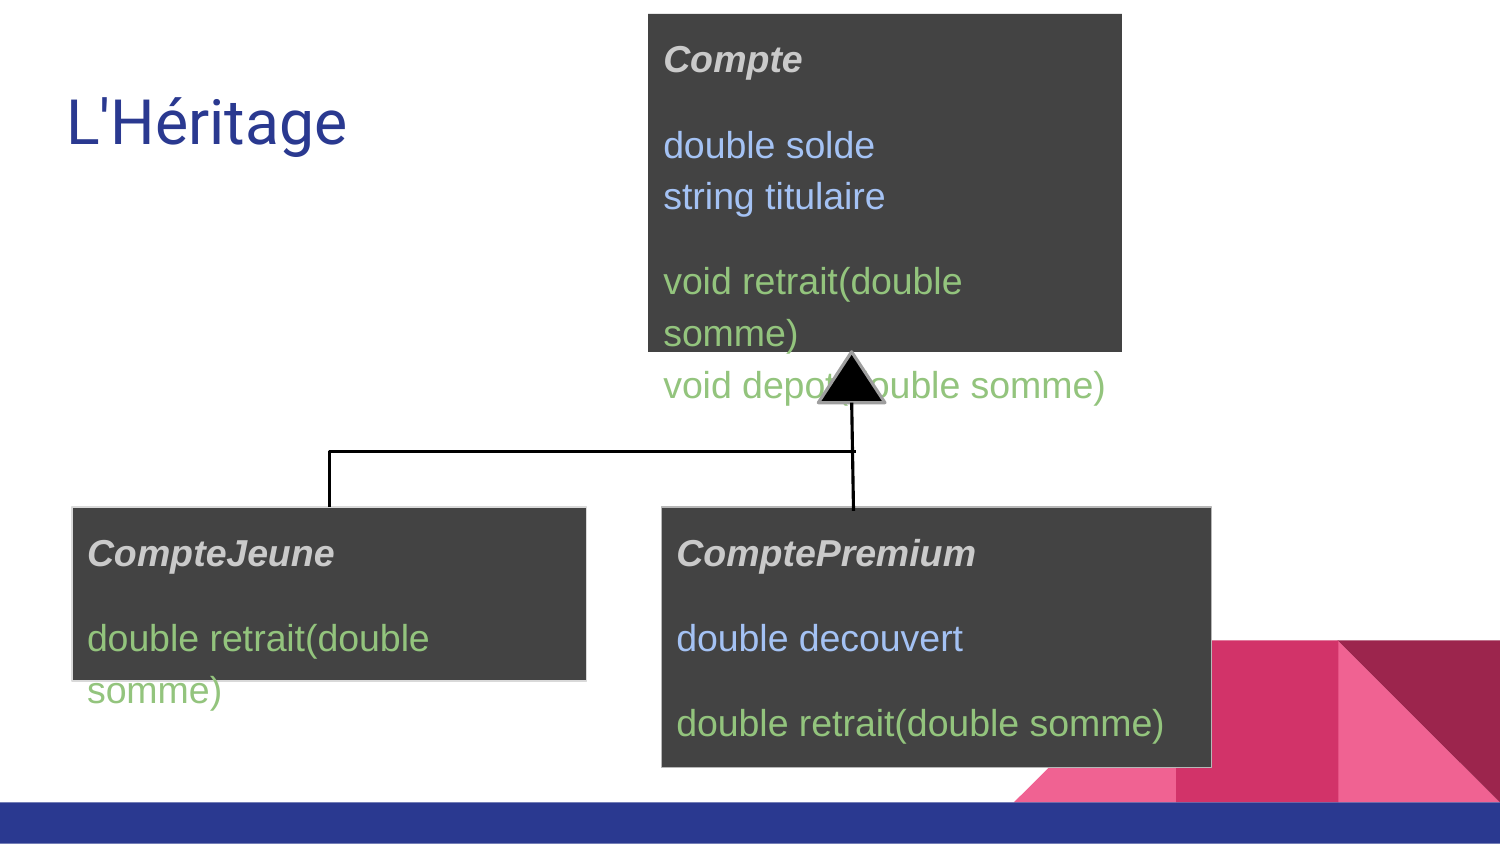

Compte
double solde
string titulaire
void retrait(double somme)
void depot(double somme)

# L'Héritage

CompteJeune
double retrait(double somme)

ComptePremium
double decouvert
double retrait(double somme)